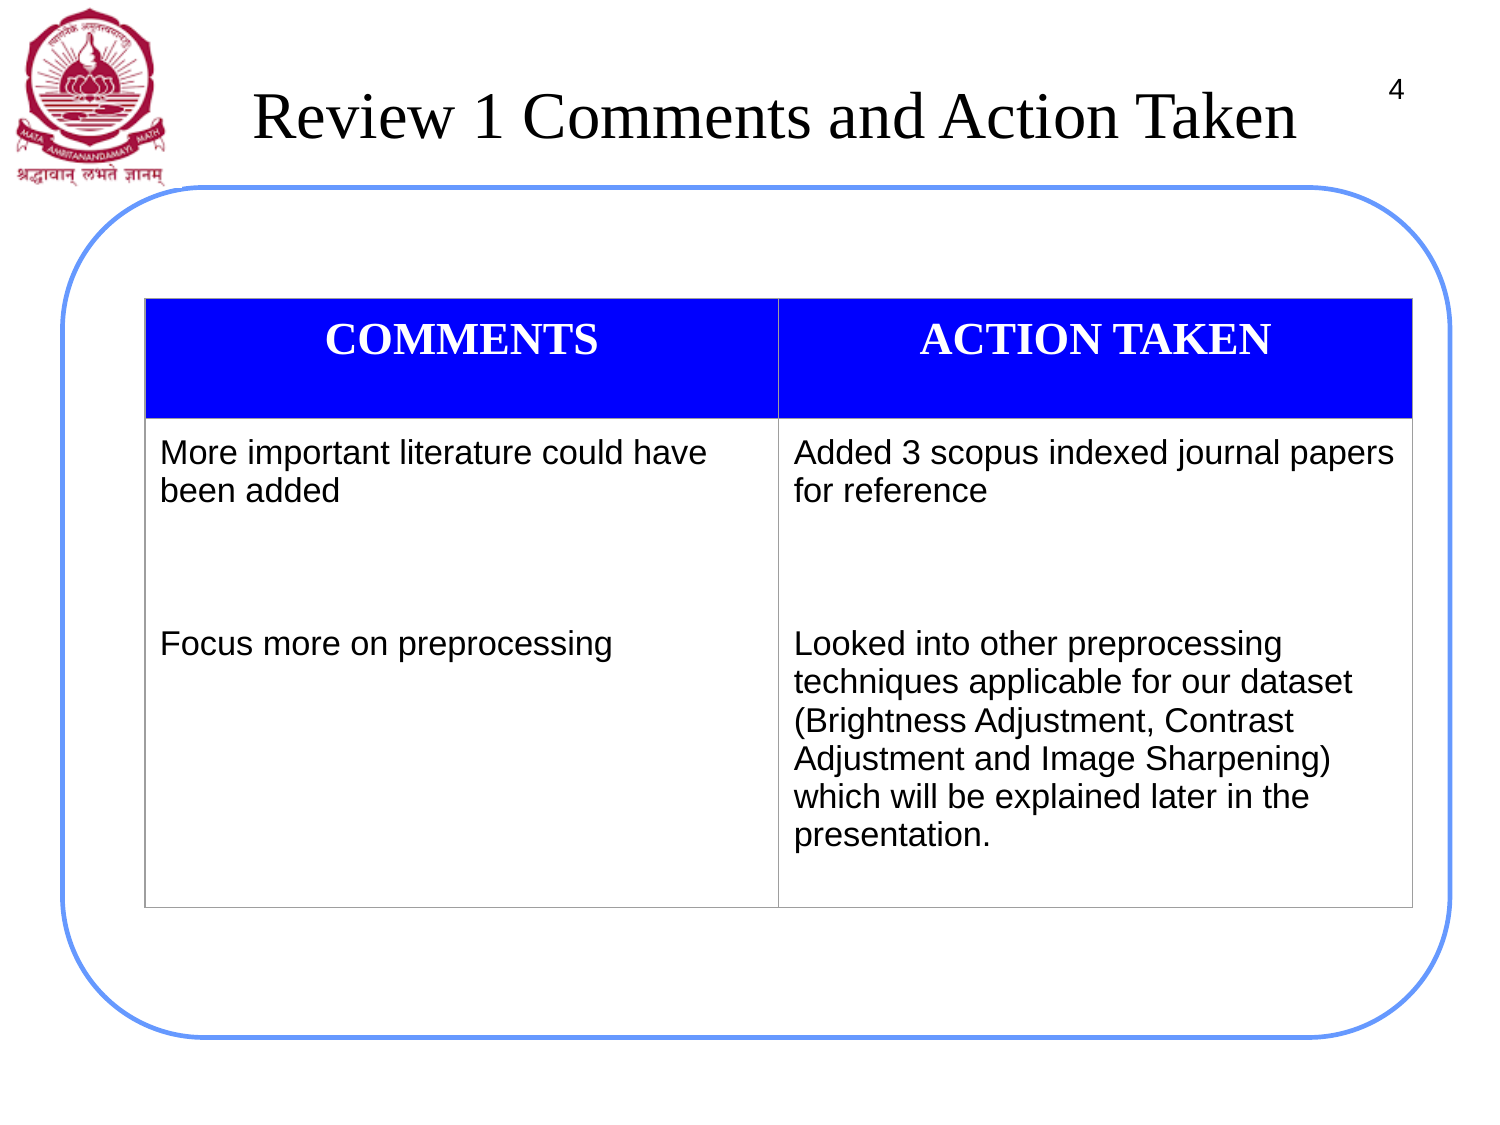

Review 1 Comments and Action Taken
4
| COMMENTS | ACTION TAKEN |
| --- | --- |
| More important literature could have been added Focus more on preprocessing | Added 3 scopus indexed journal papers for reference Looked into other preprocessing techniques applicable for our dataset (Brightness Adjustment, Contrast Adjustment and Image Sharpening) which will be explained later in the presentation. |